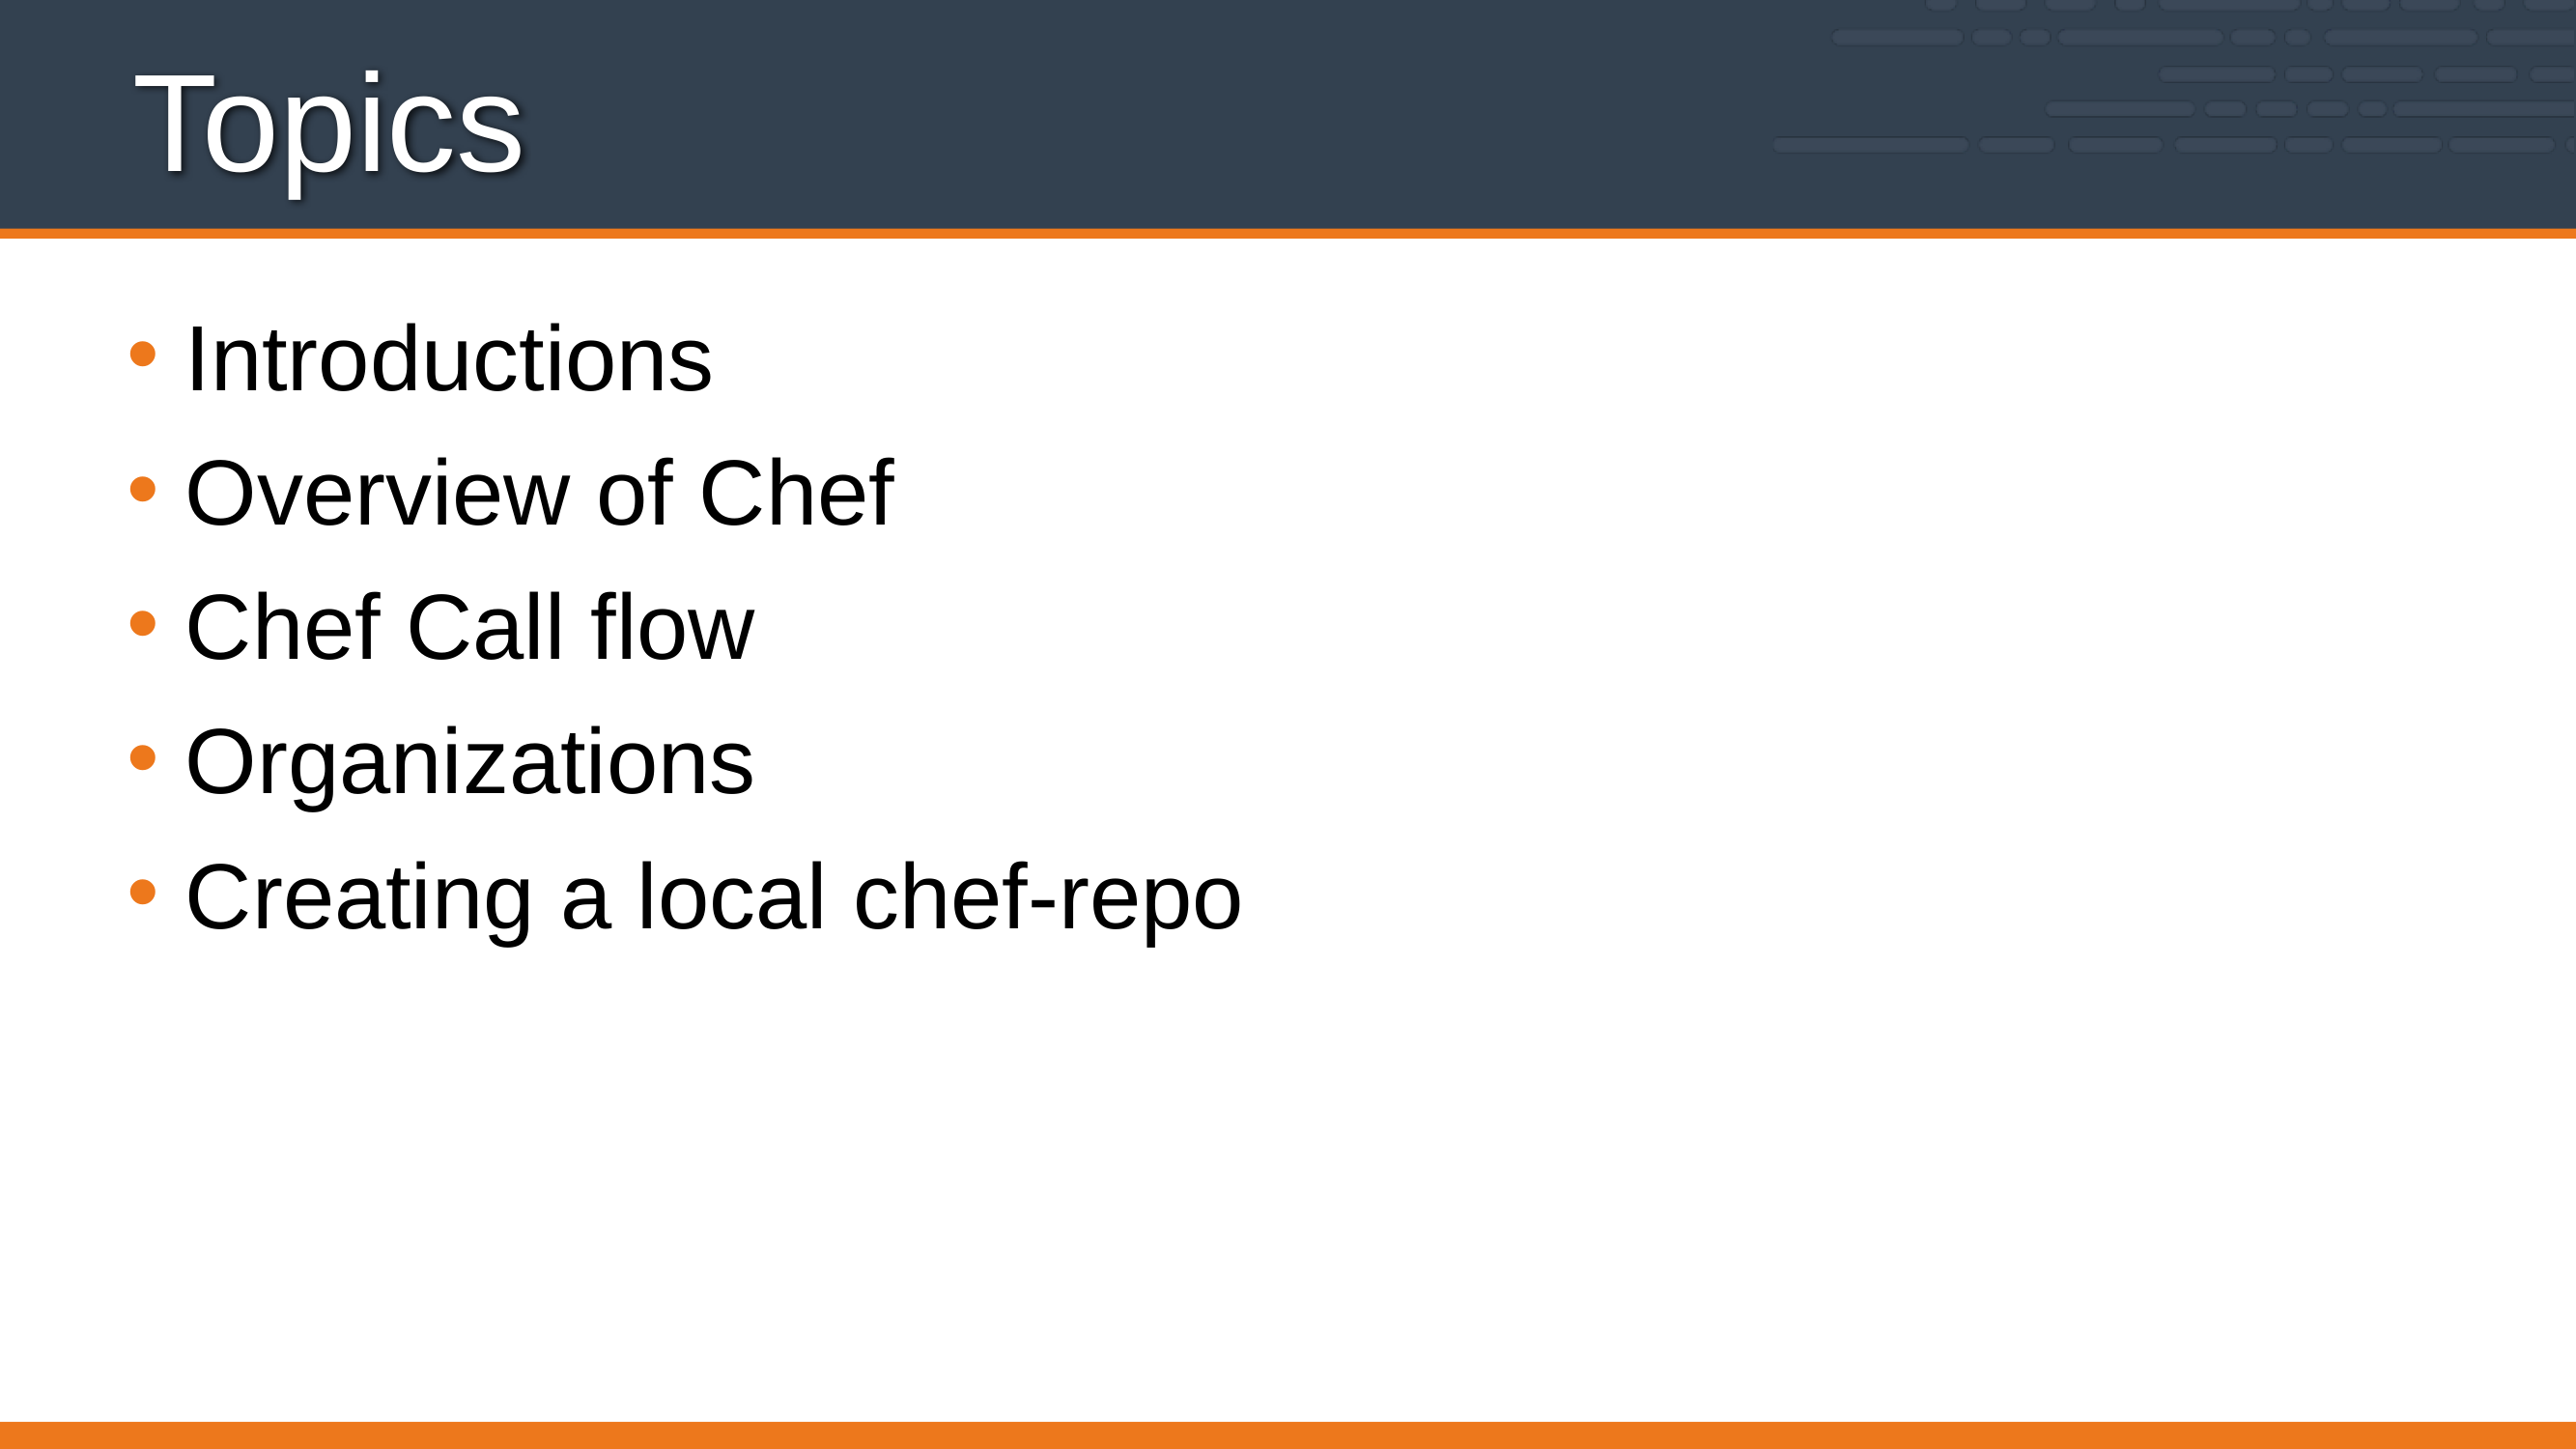

# Topics
Introductions
Overview of Chef
Chef Call flow
Organizations
Creating a local chef-repo